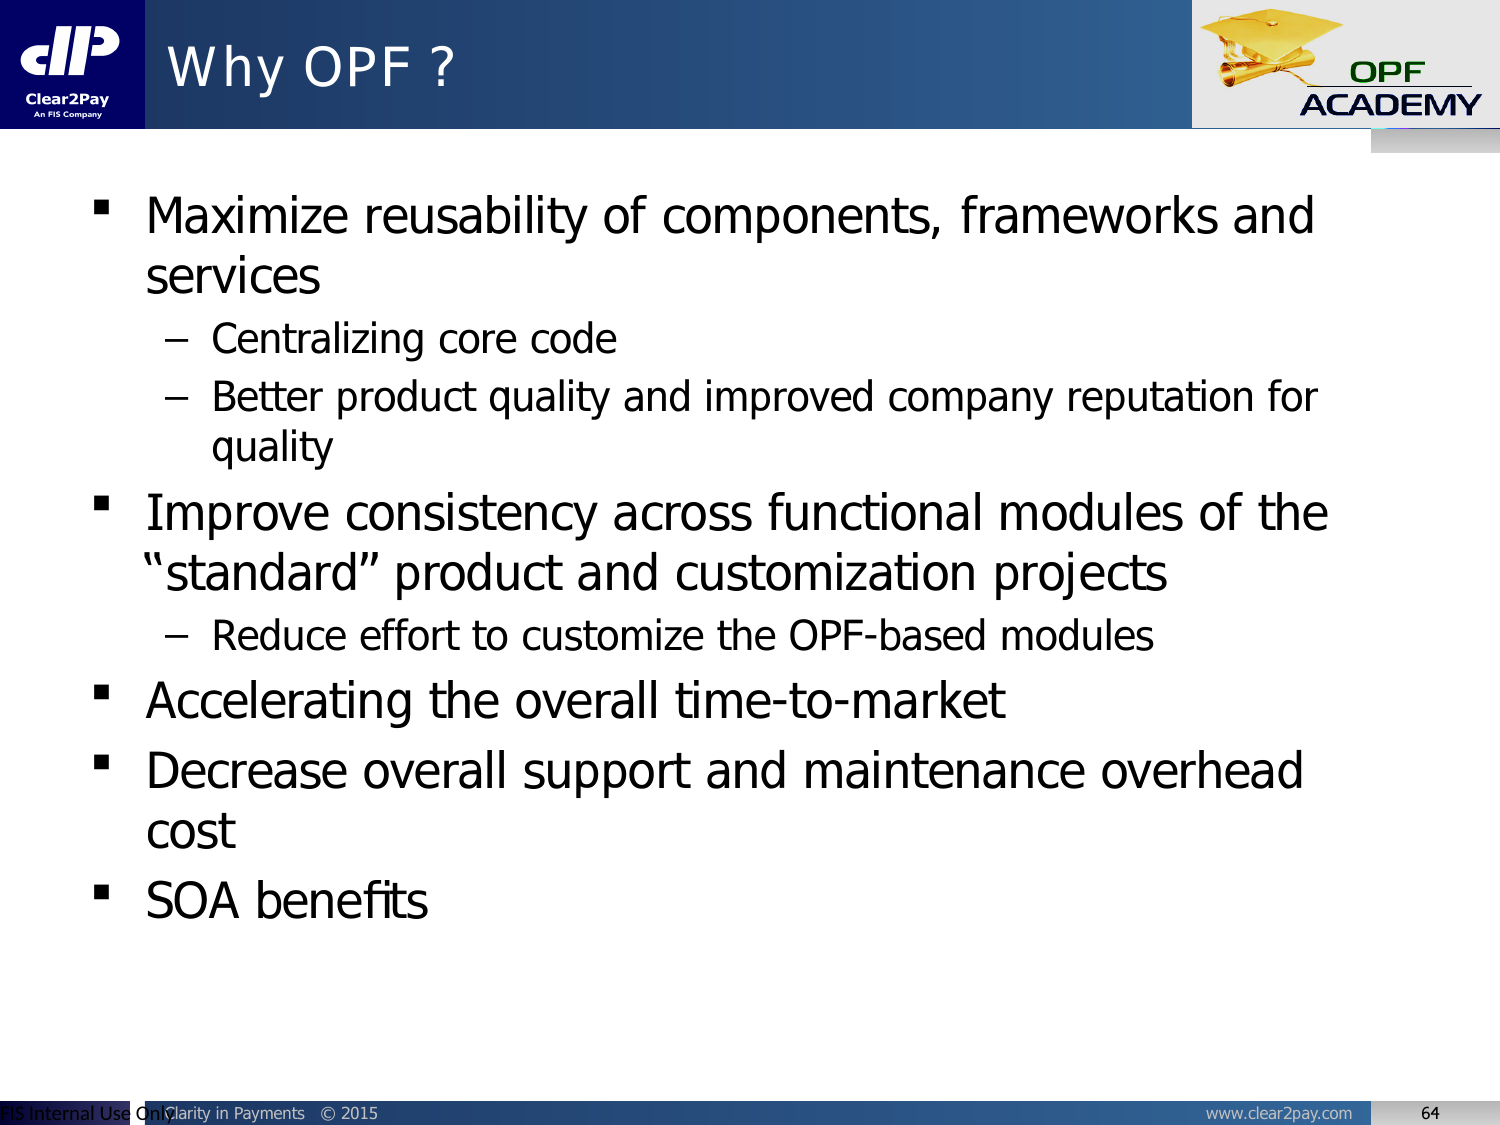

# Why OPF ?
Maximize reusability of components, frameworks and services
Centralizing core code
Better product quality and improved company reputation for quality
Improve consistency across functional modules of the “standard” product and customization projects
Reduce effort to customize the OPF-based modules
Accelerating the overall time-to-market
Decrease overall support and maintenance overhead cost
SOA benefits